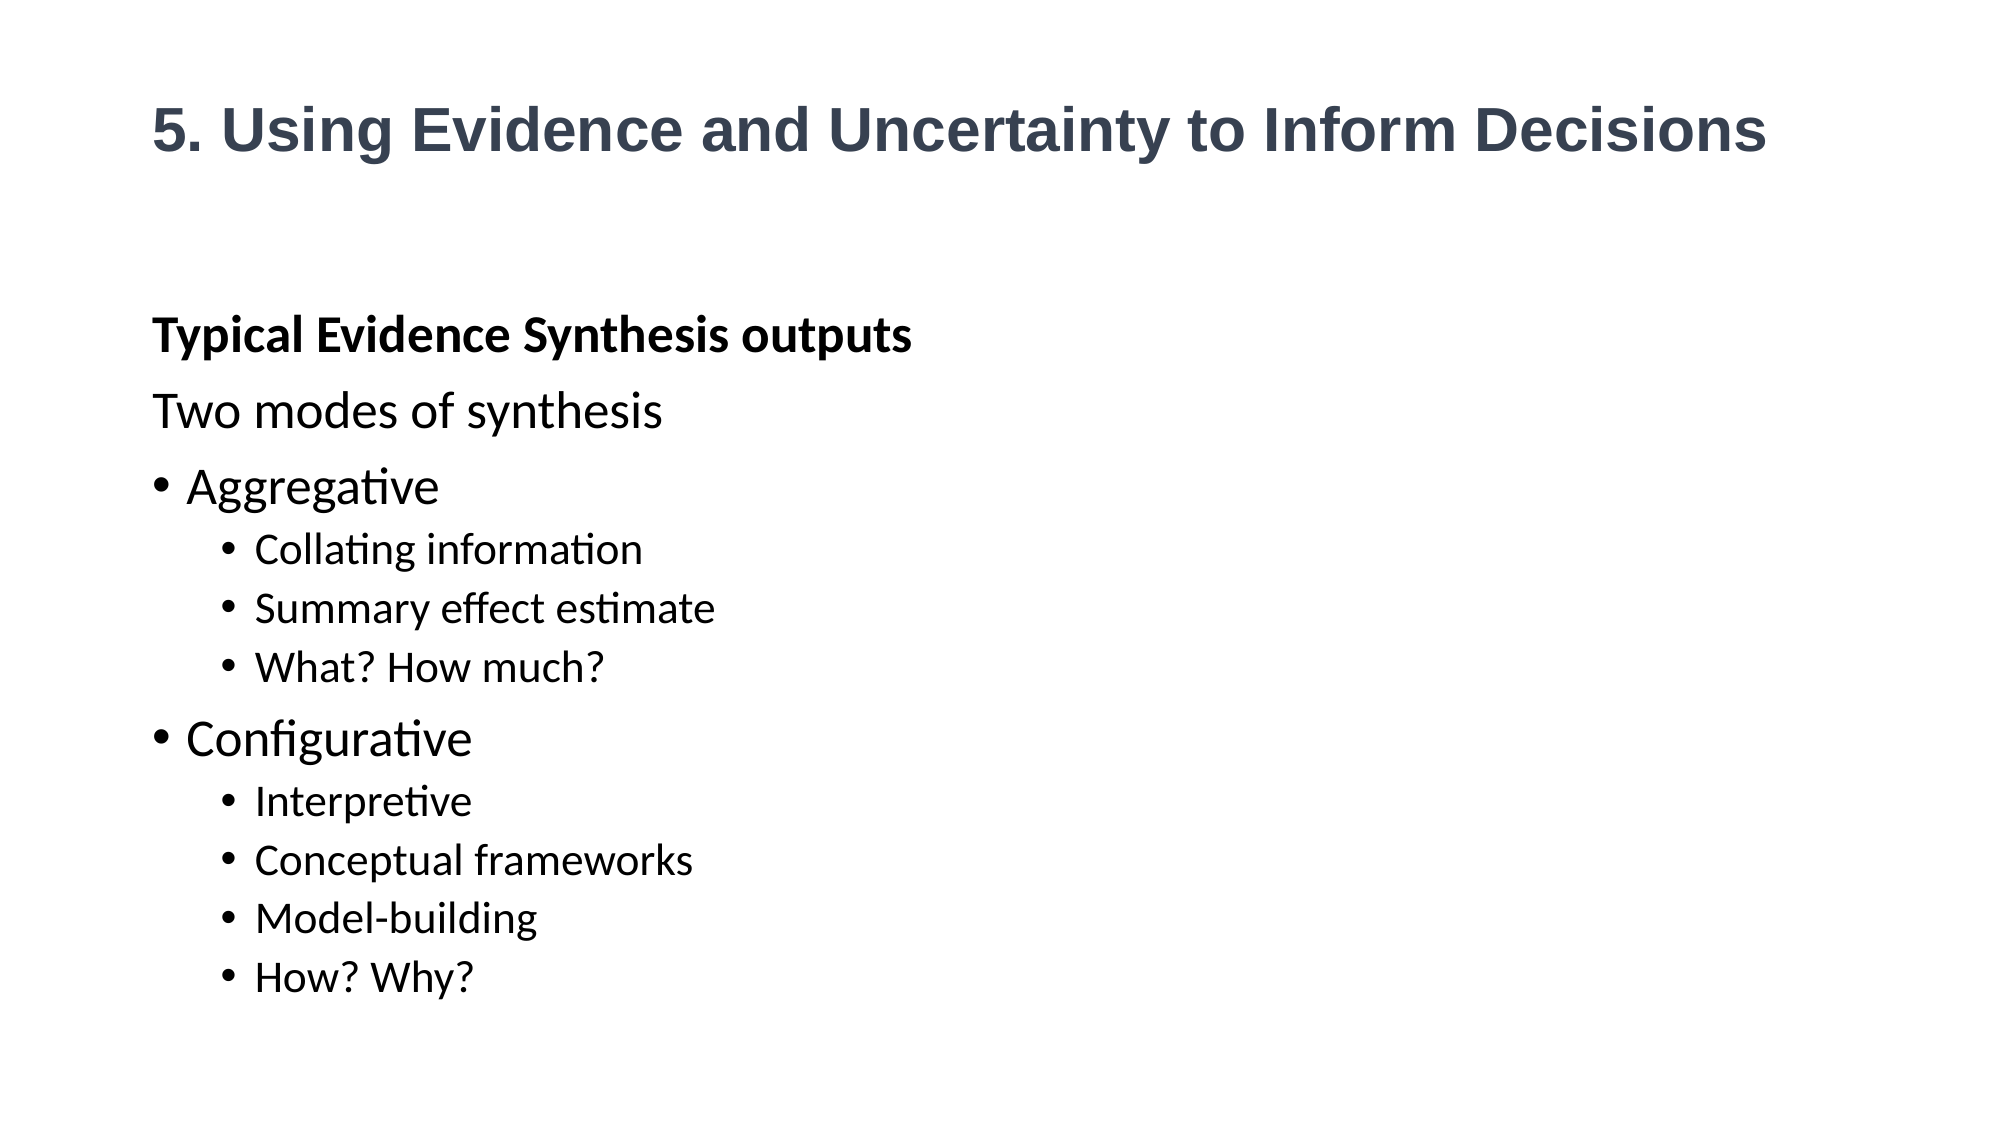

# 5. Using Evidence and Uncertainty to Inform Decisions
Typical Evidence Synthesis outputs
Two modes of synthesis
Aggregative
Collating information
Summary effect estimate
What? How much?
Configurative
Interpretive
Conceptual frameworks
Model-building
How? Why?